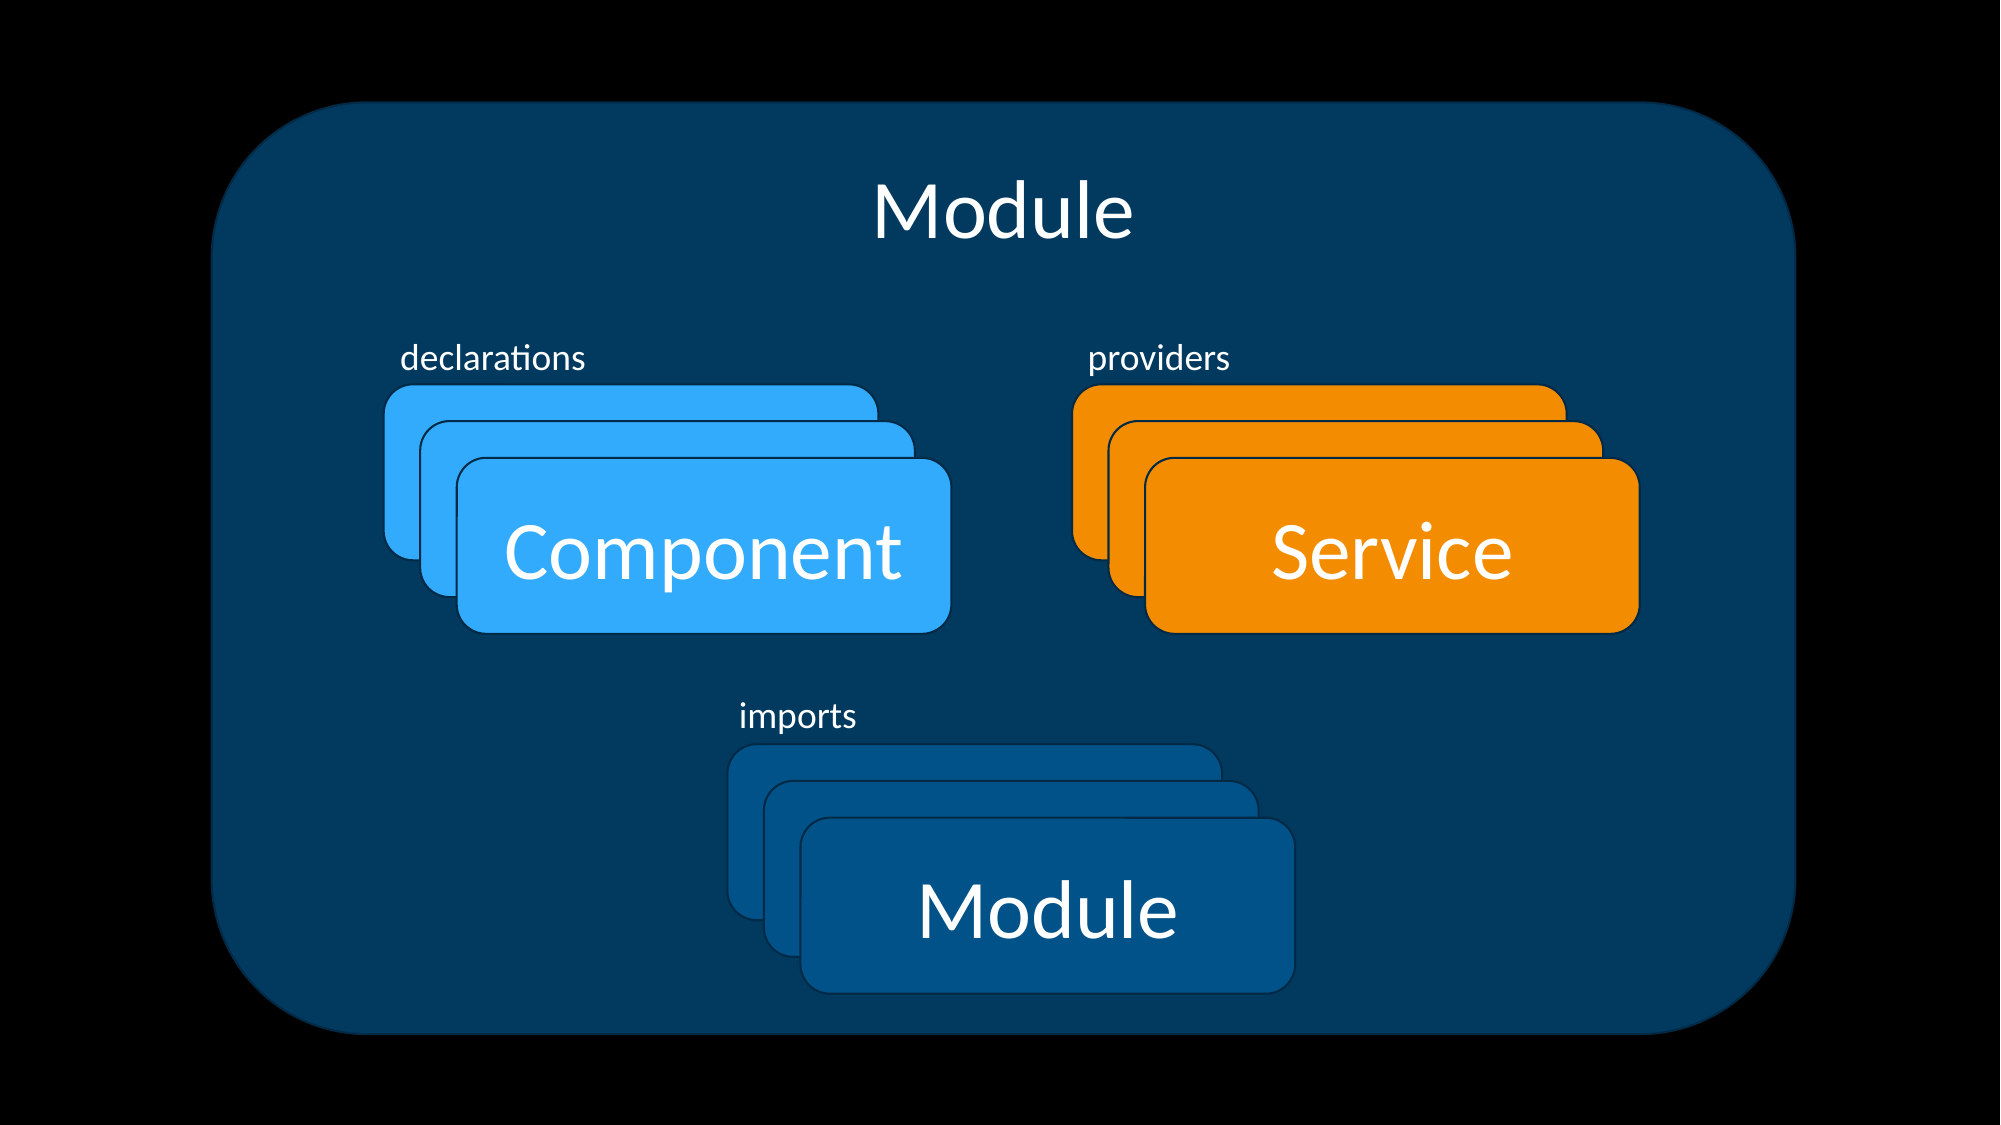

Module
declarations
providers
Component
Component
Component
Component
Component
Service
imports
Component
Component
Module